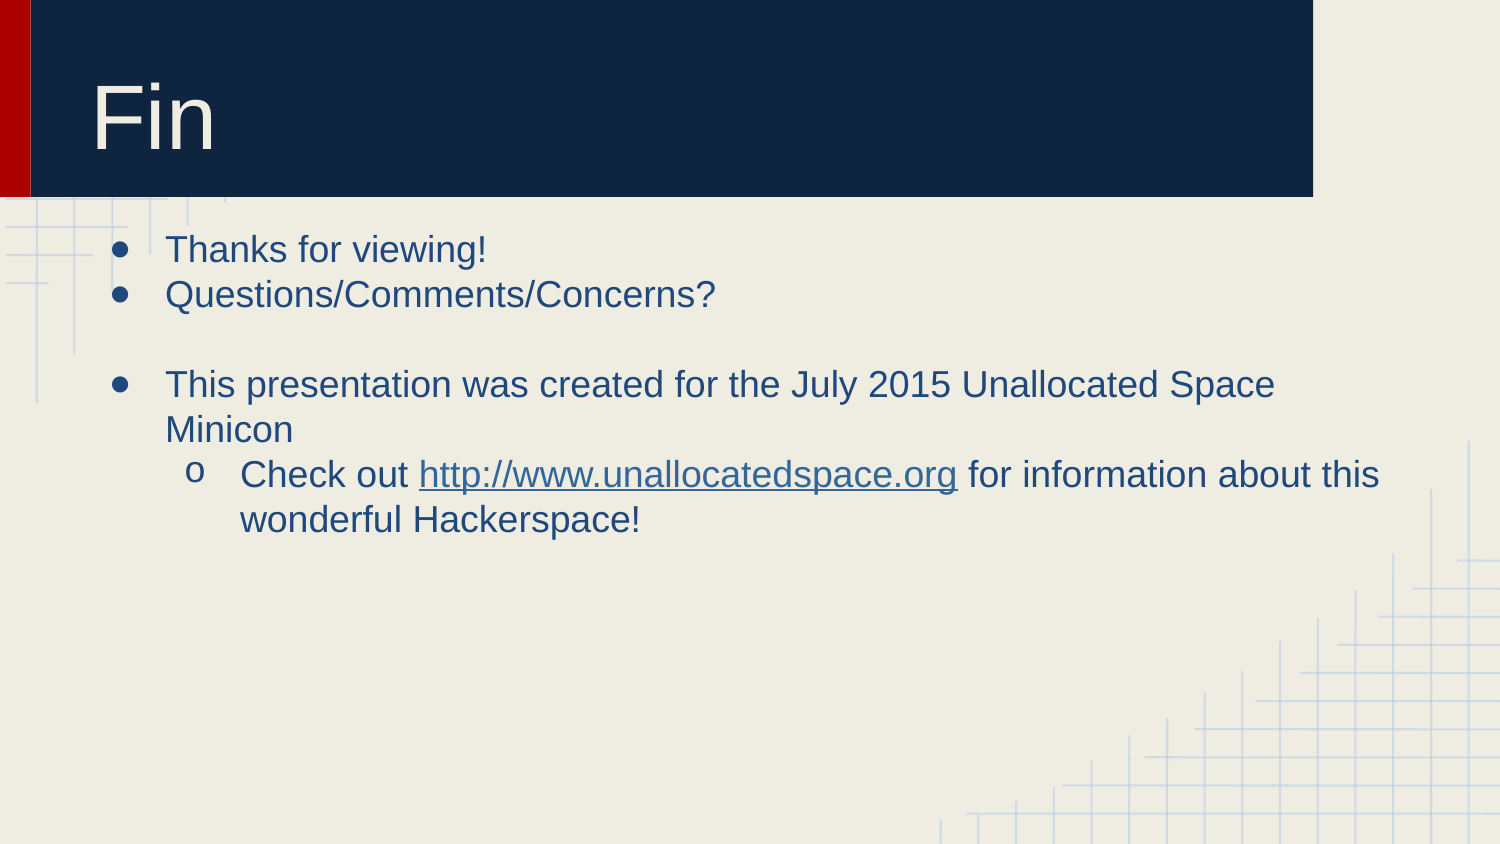

# Fin
Thanks for viewing!
Questions/Comments/Concerns?

This presentation was created for the July 2015 Unallocated Space Minicon
Check out http://www.unallocatedspace.org for information about this wonderful Hackerspace!